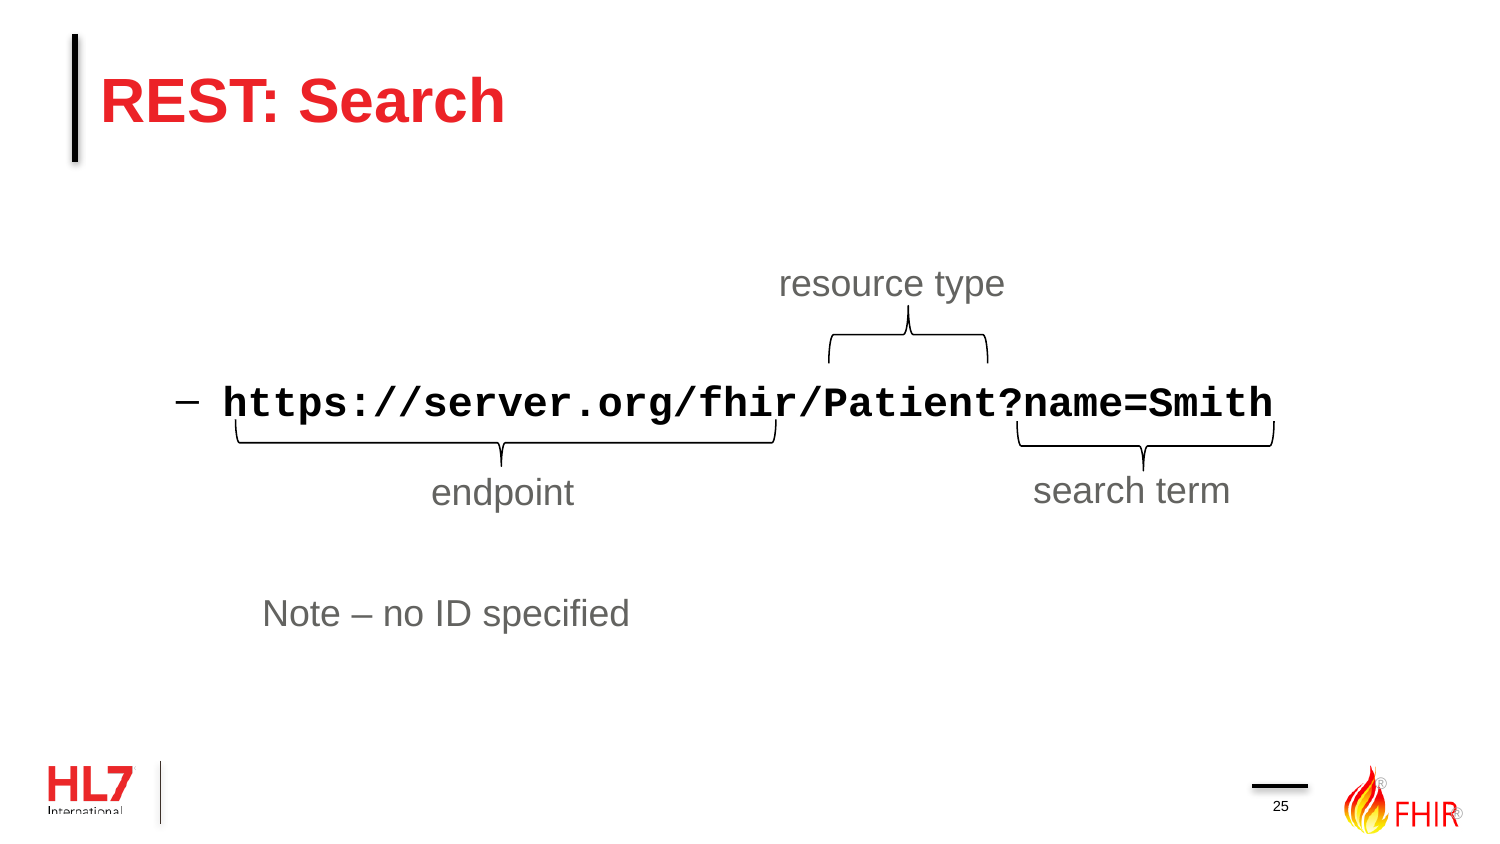

# REST: Search

https://server.org/fhir/Patient?name=Smith
resource type

endpoint

search term
Note – no ID specified
25